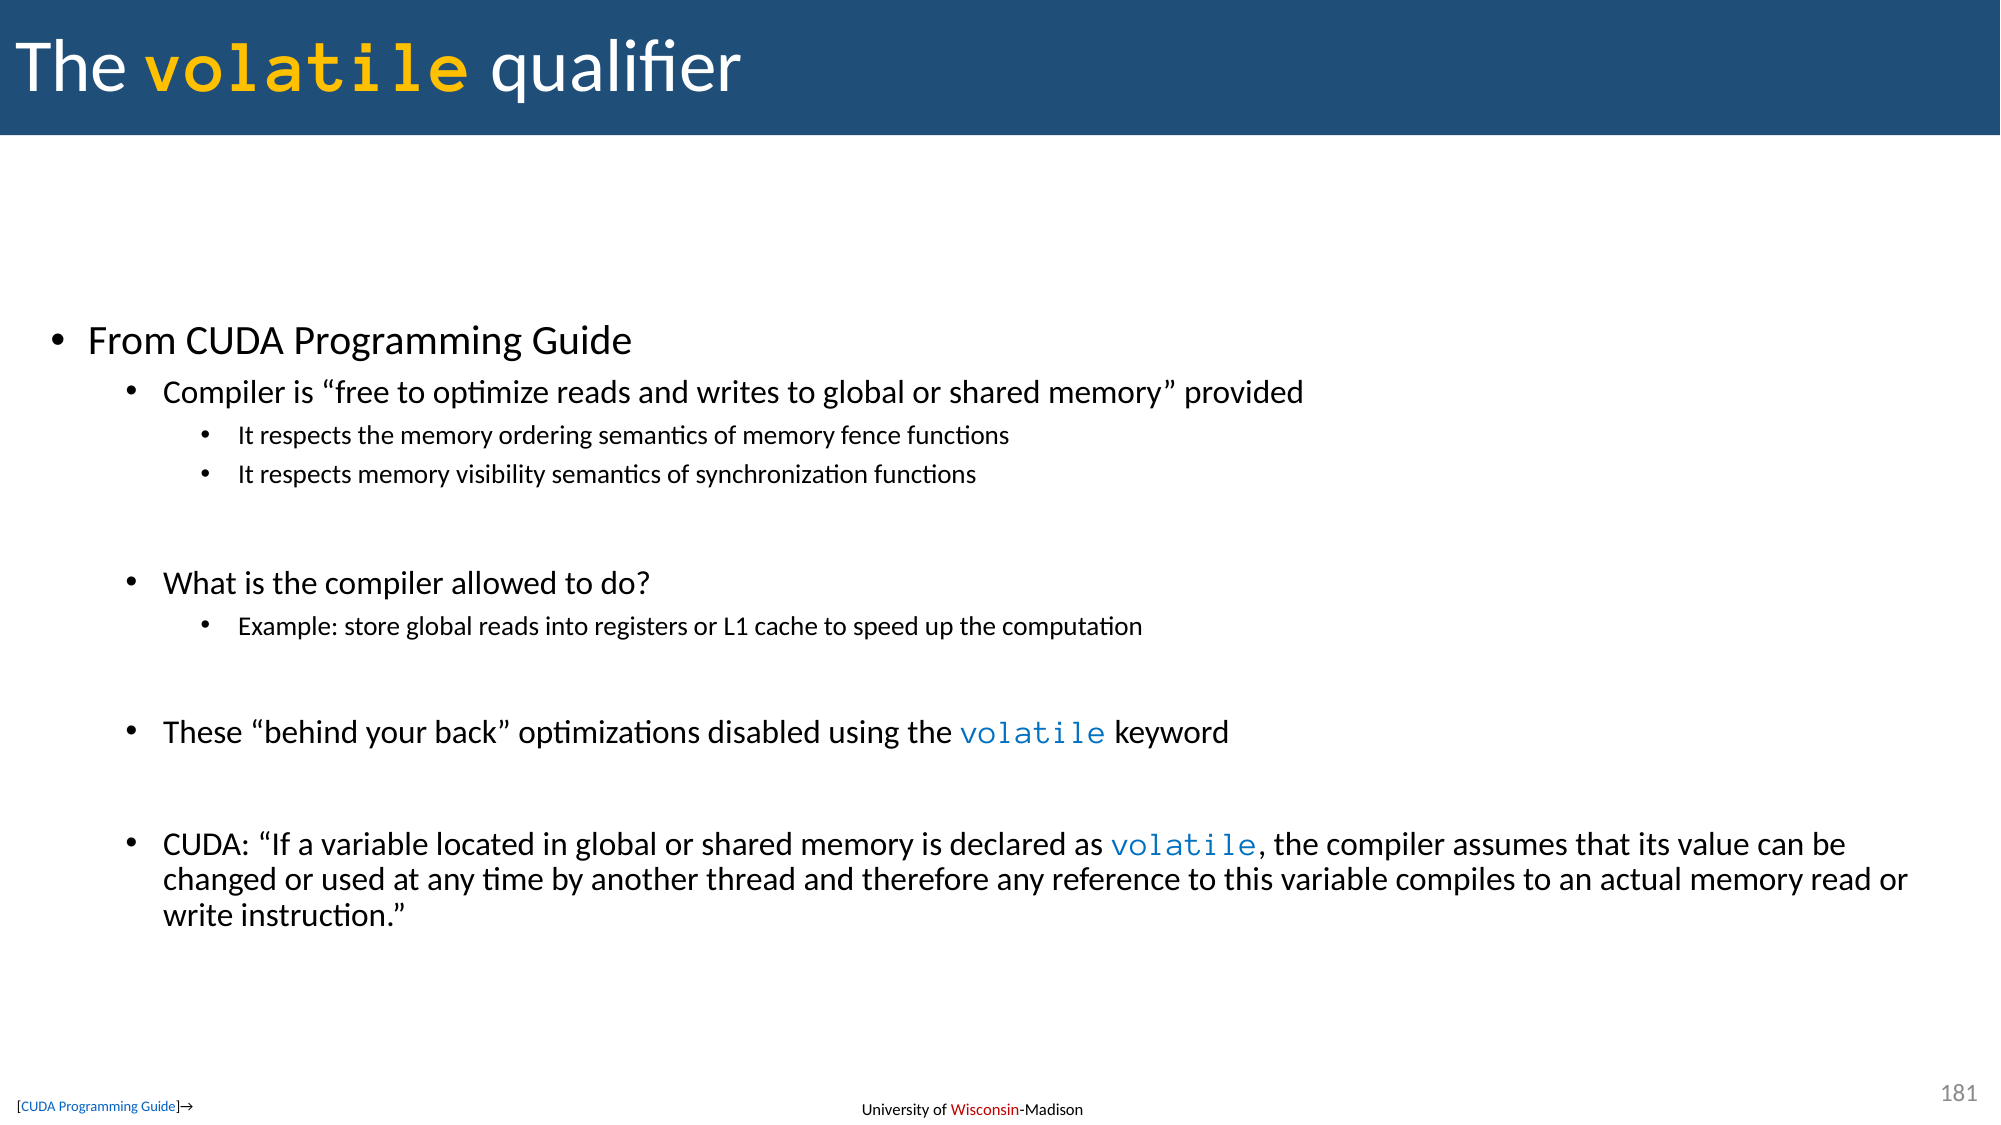

# The volatile qualifier

From CUDA Programming Guide
Compiler is “free to optimize reads and writes to global or shared memory” provided
It respects the memory ordering semantics of memory fence functions
It respects memory visibility semantics of synchronization functions

What is the compiler allowed to do?
Example: store global reads into registers or L1 cache to speed up the computation

These “behind your back” optimizations disabled using the volatile keyword

CUDA: “If a variable located in global or shared memory is declared as volatile, the compiler assumes that its value can be changed or used at any time by another thread and therefore any reference to this variable compiles to an actual memory read or write instruction.”
181
[CUDA Programming Guide]→